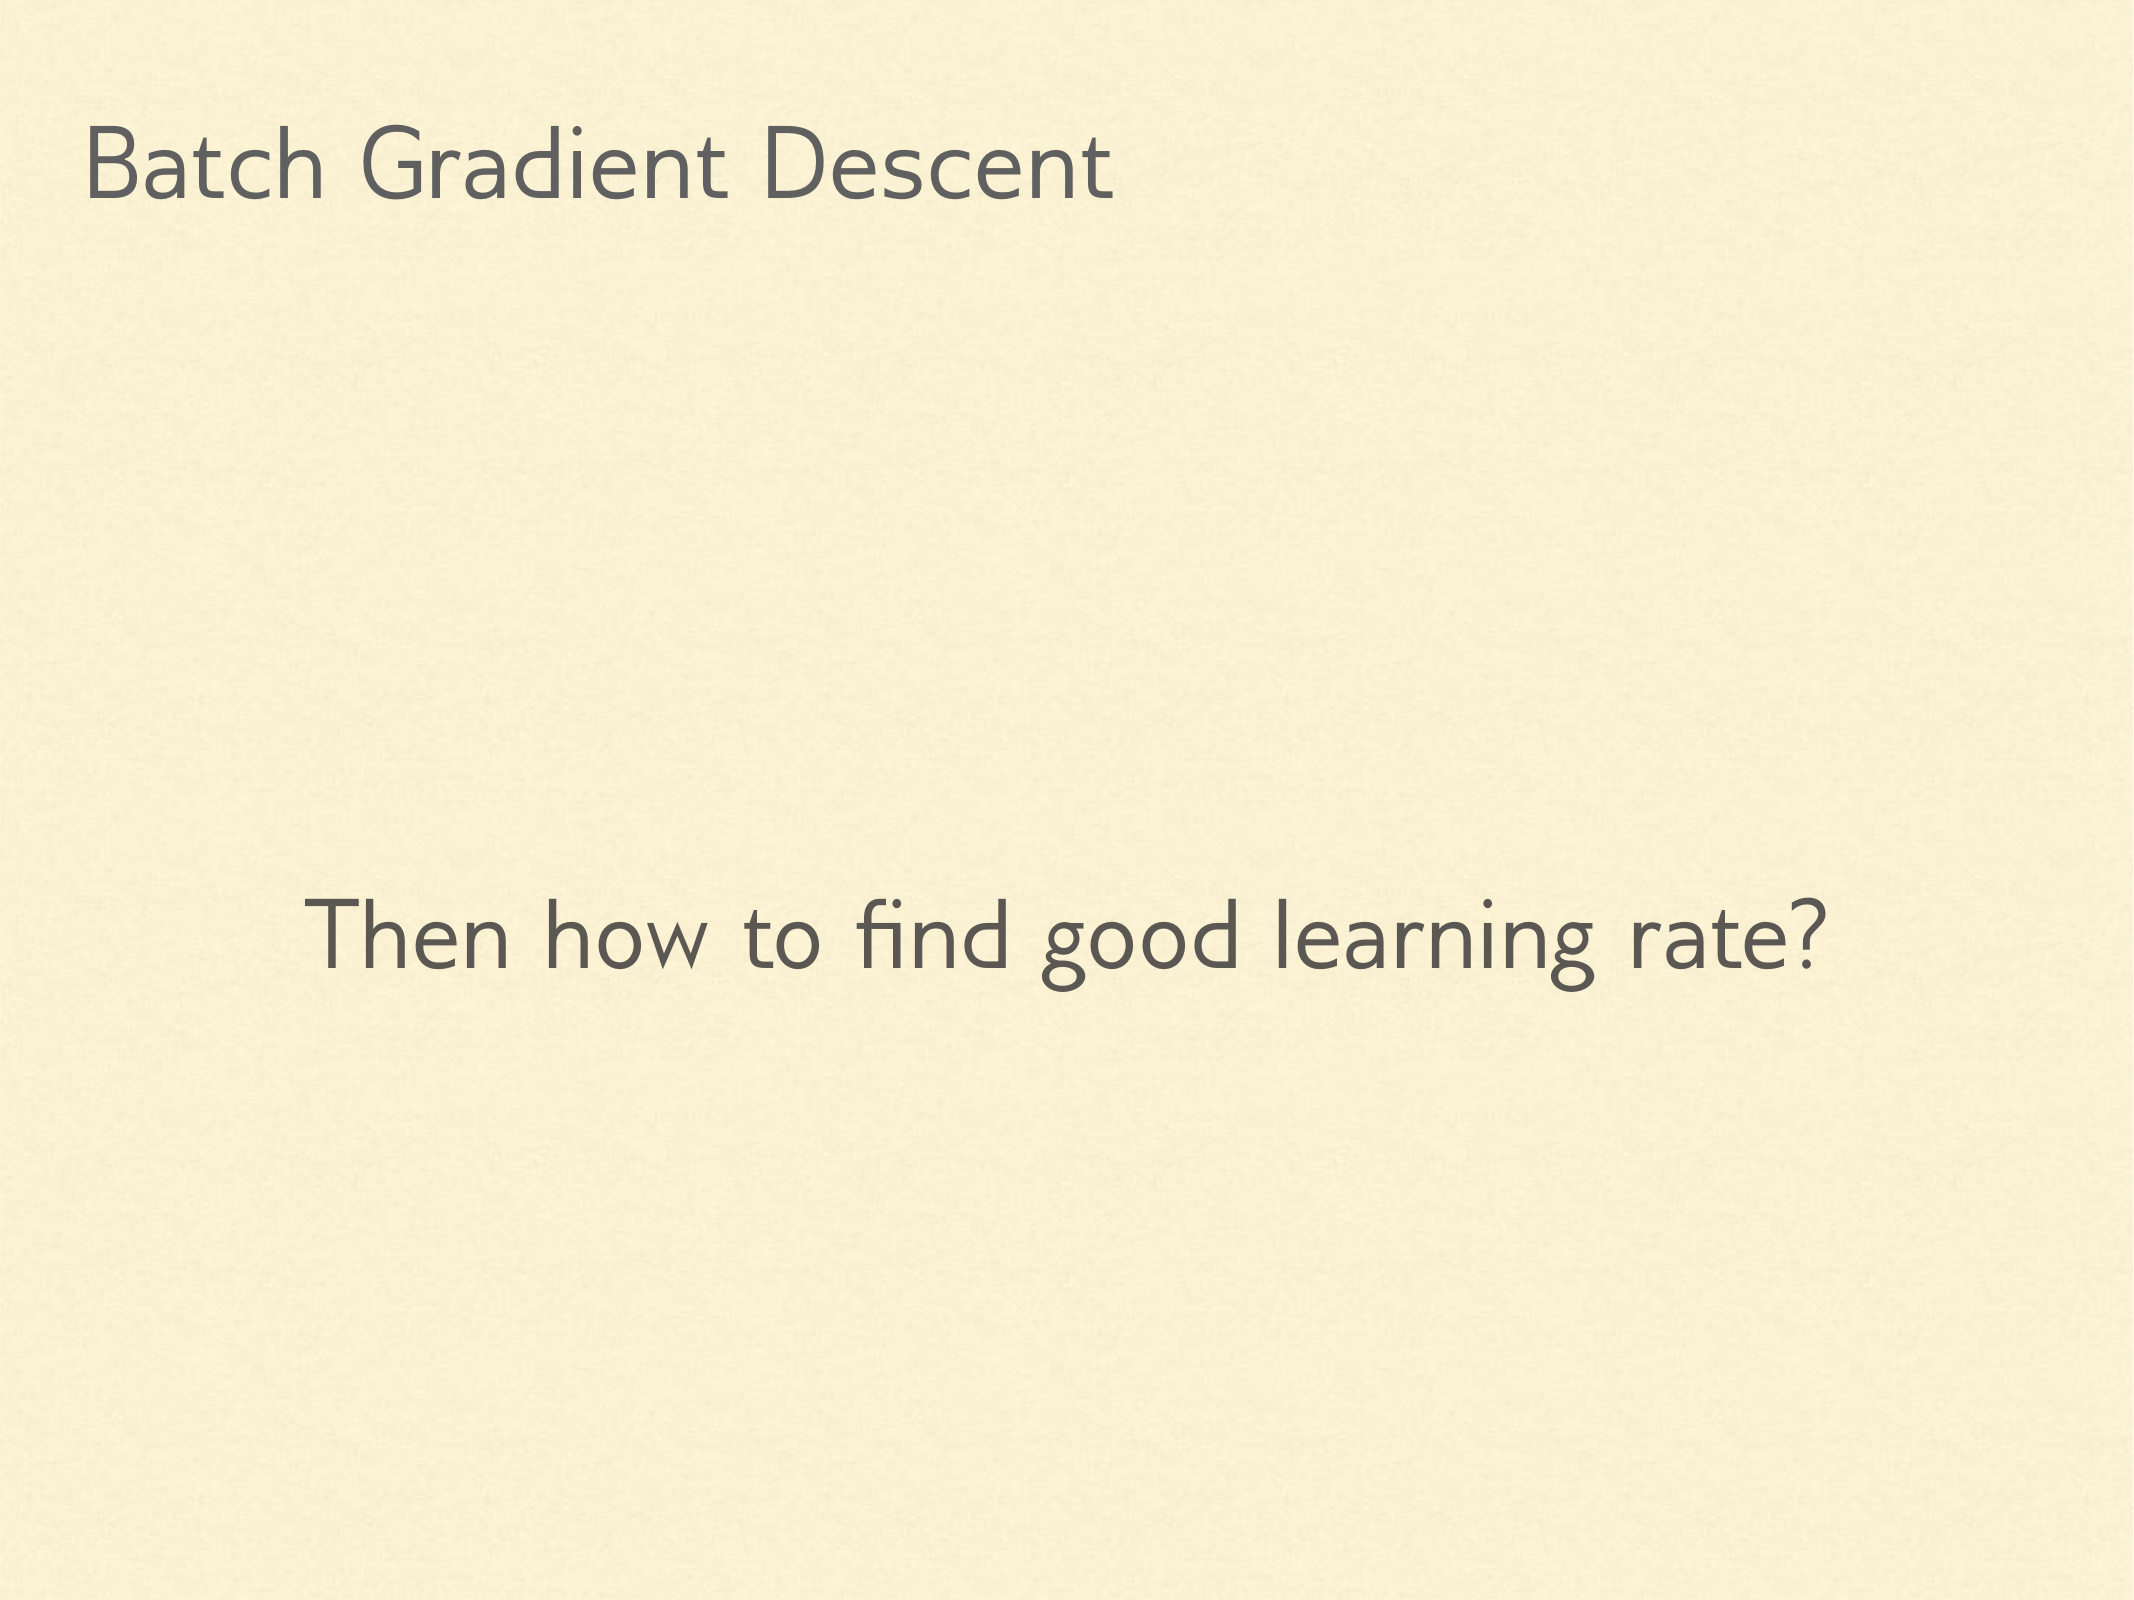

Batch Gradient Descent
Then how to find good learning rate?